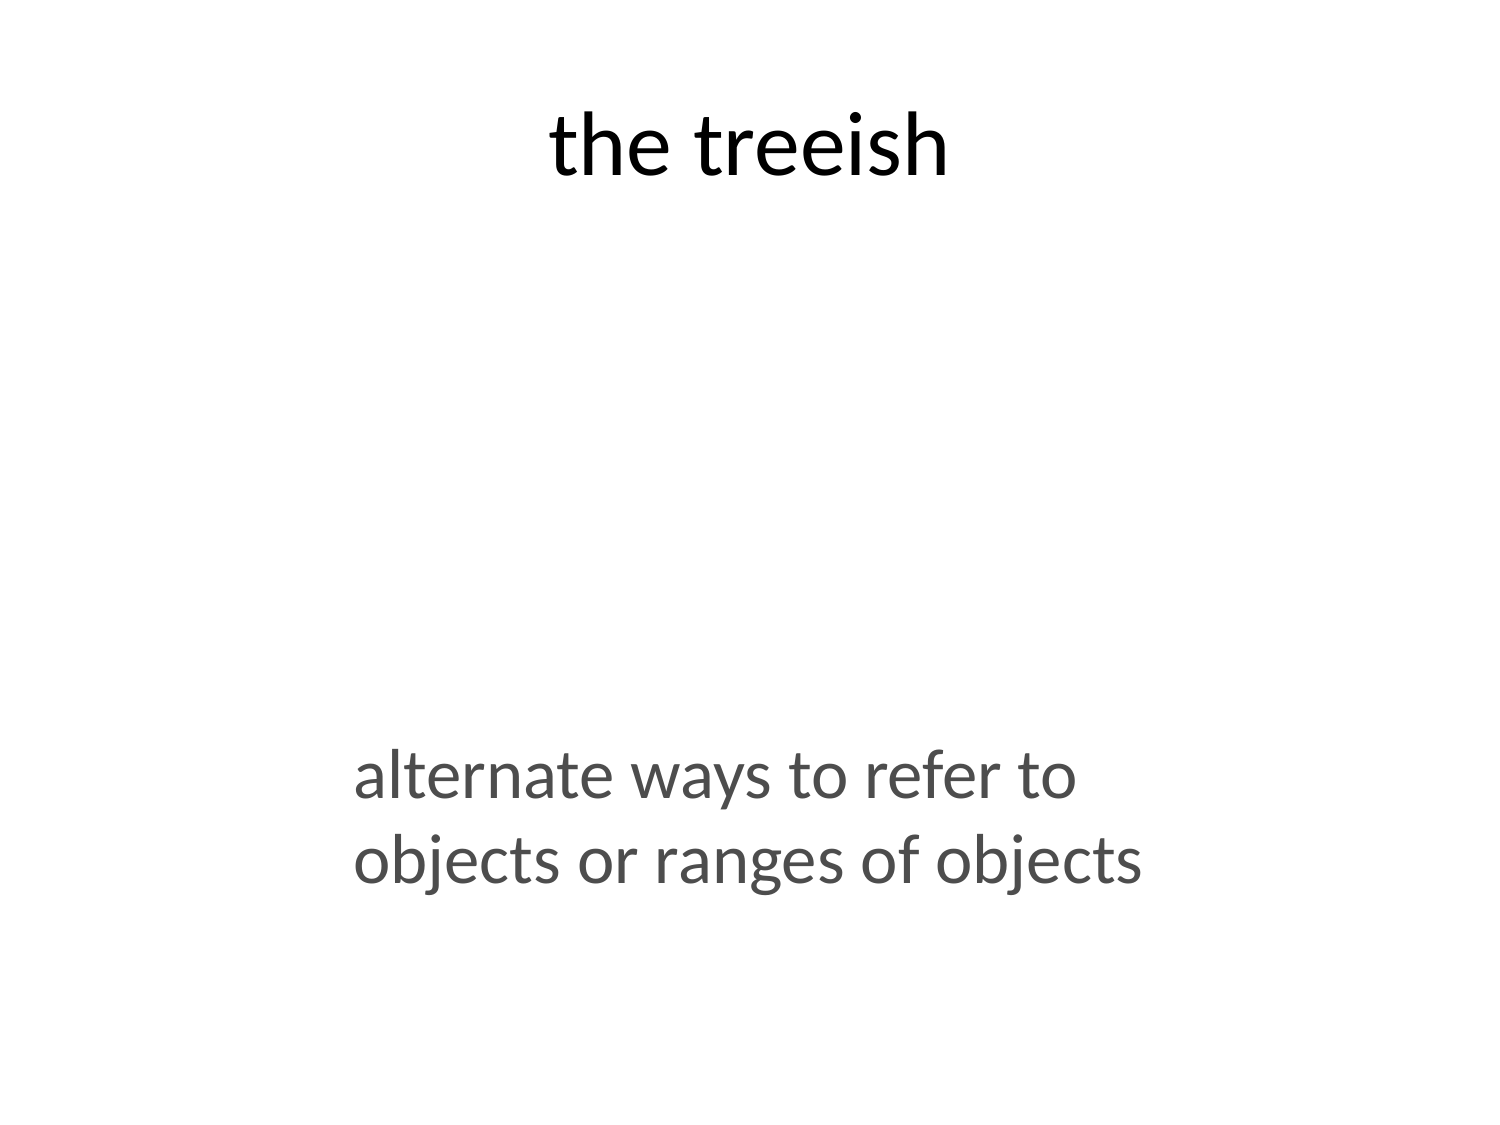

# the treeish
alternate ways to refer to
objects or ranges of objects